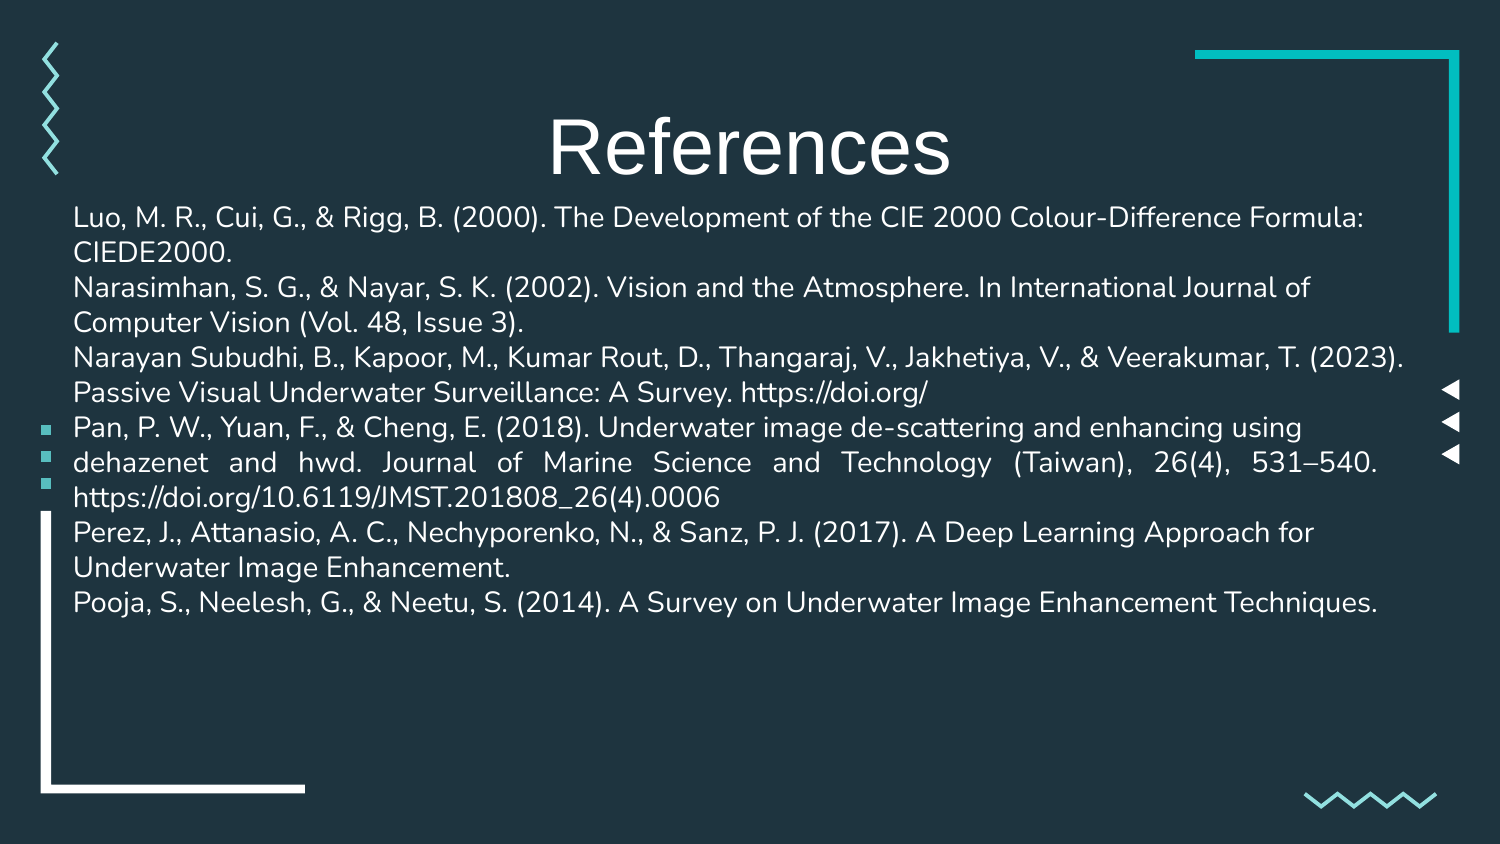

References
Luo, M. R., Cui, G., & Rigg, B. (2000). The Development of the CIE 2000 Colour-Difference Formula: 	CIEDE2000.
Narasimhan, S. G., & Nayar, S. K. (2002). Vision and the Atmosphere. In International Journal of 	Computer Vision (Vol. 48, Issue 3).
Narayan Subudhi, B., Kapoor, M., Kumar Rout, D., Thangaraj, V., Jakhetiya, V., & Veerakumar, T. (2023). 	Passive Visual Underwater Surveillance: A Survey. https://doi.org/
Pan, P. W., Yuan, F., & Cheng, E. (2018). Underwater image de-scattering and enhancing using 	dehazenet and hwd. Journal of Marine Science and Technology (Taiwan), 26(4), 531–540. 	https://doi.org/10.6119/JMST.201808_26(4).0006
Perez, J., Attanasio, A. C., Nechyporenko, N., & Sanz, P. J. (2017). A Deep Learning Approach for 	Underwater Image Enhancement.
Pooja, S., Neelesh, G., & Neetu, S. (2014). A Survey on Underwater Image Enhancement Techniques.